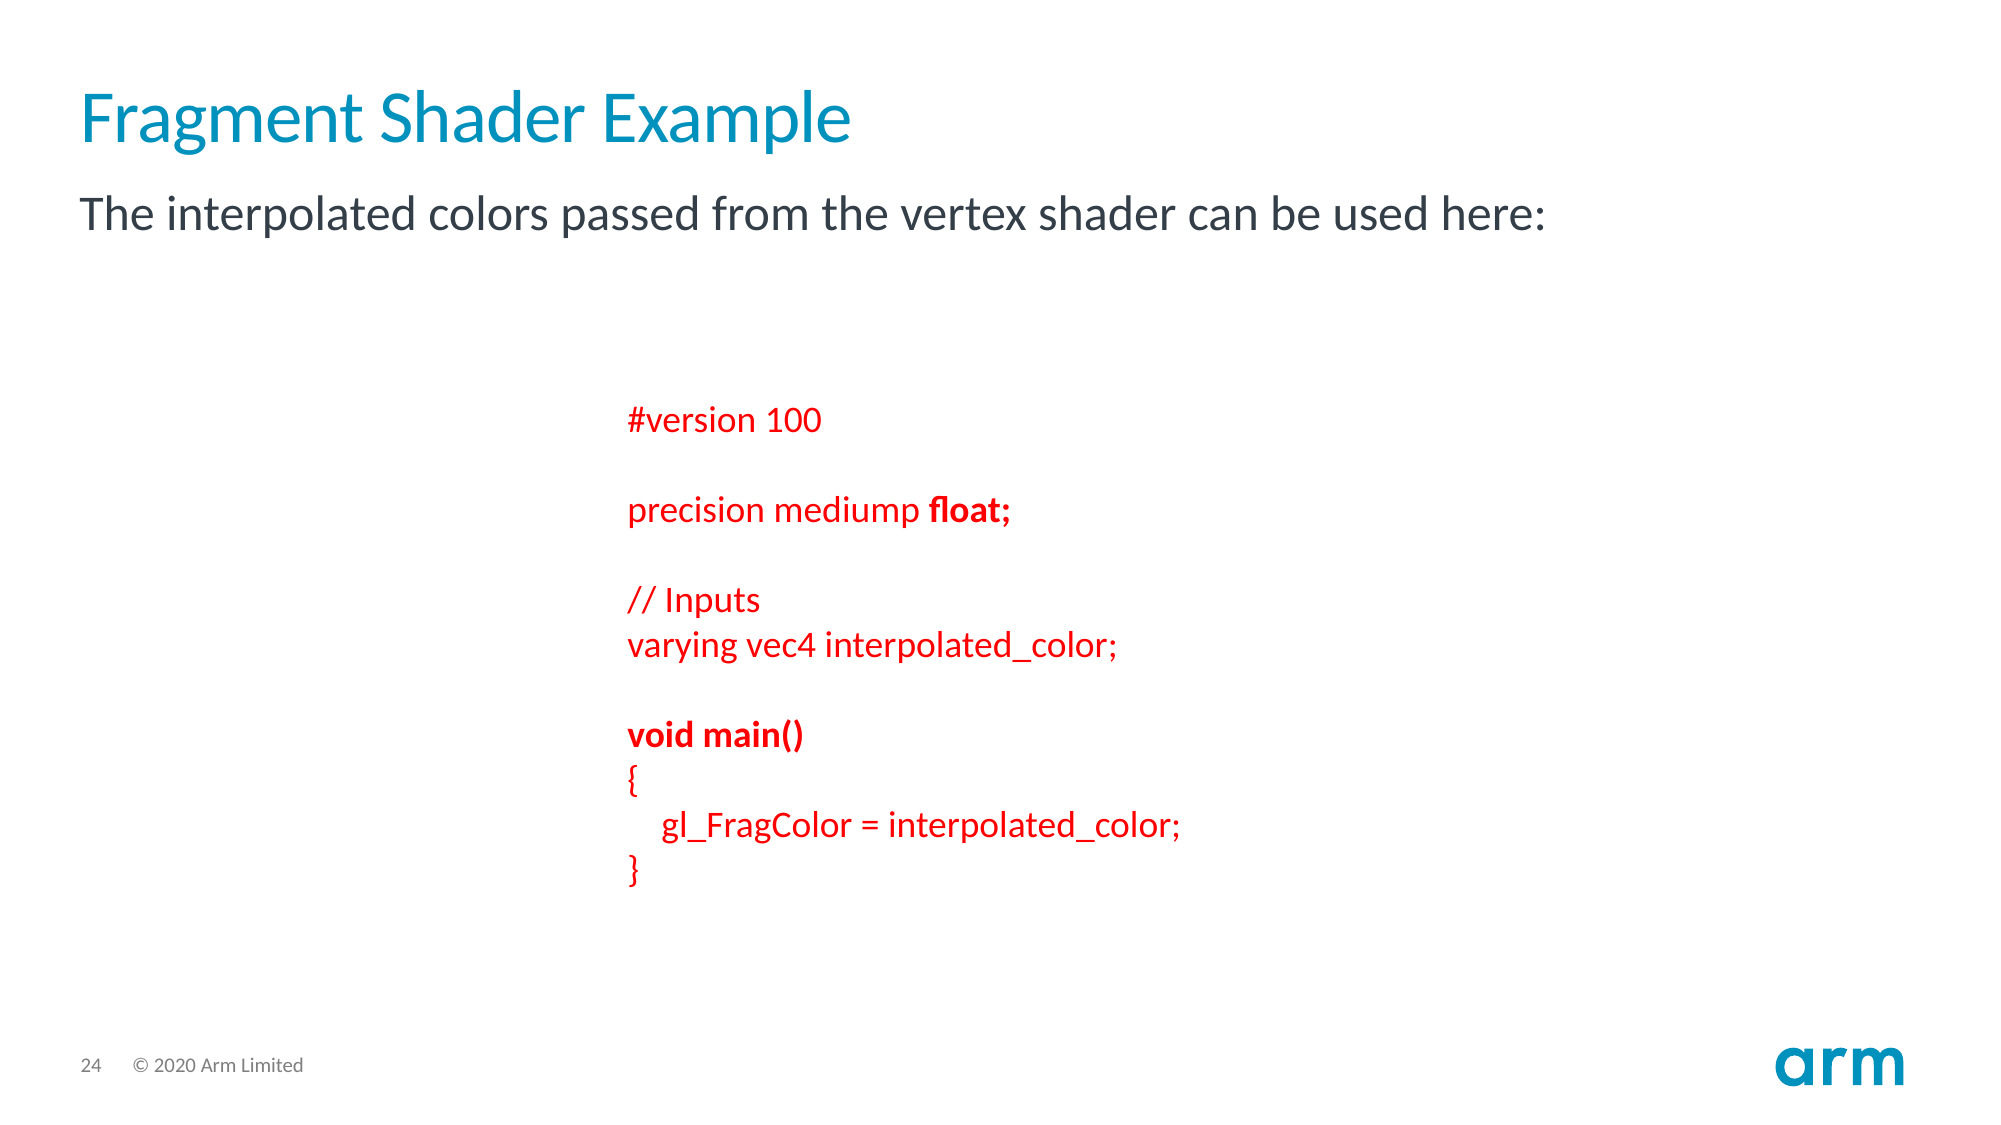

# Fragment Shader Example
The interpolated colors passed from the vertex shader can be used here:
#version 100

precision mediump float;

// Inputs
varying vec4 interpolated_color;

void main()
{
    gl_FragColor = interpolated_color;
}